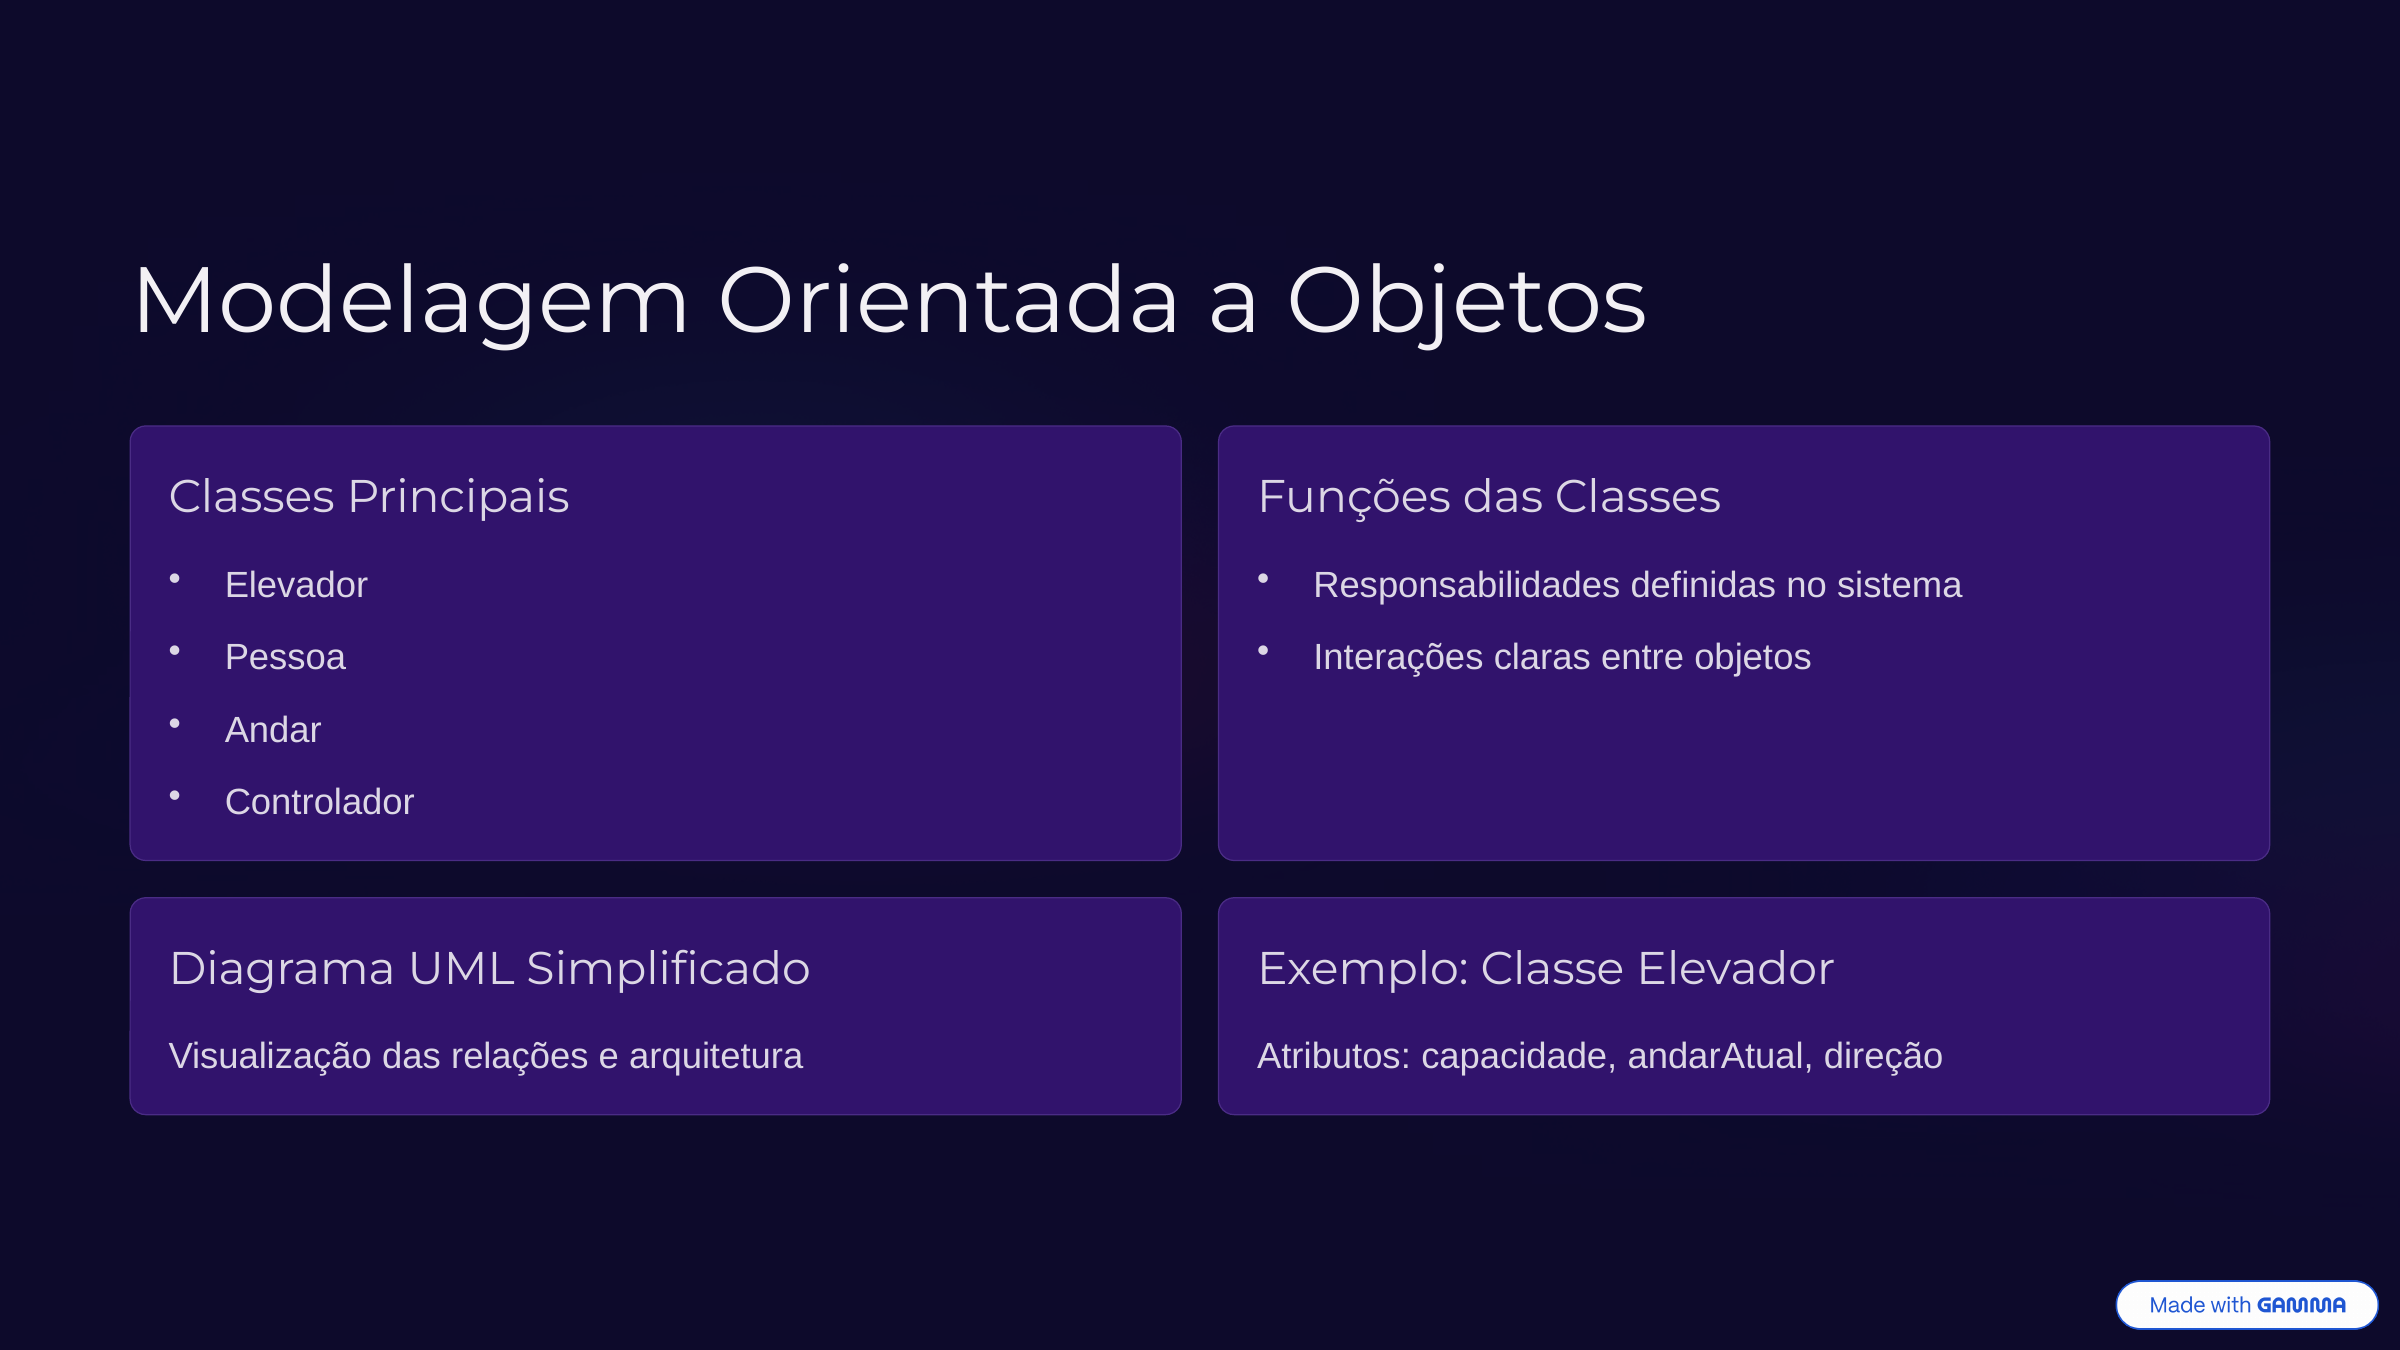

Modelagem Orientada a Objetos

Classes Principais
Funções das Classes
Elevador
Responsabilidades definidas no sistema
Pessoa
Interações claras entre objetos
Andar
Controlador

Diagrama UML Simplificado
Exemplo: Classe Elevador
Visualização das relações e arquitetura
Atributos: capacidade, andarAtual, direção